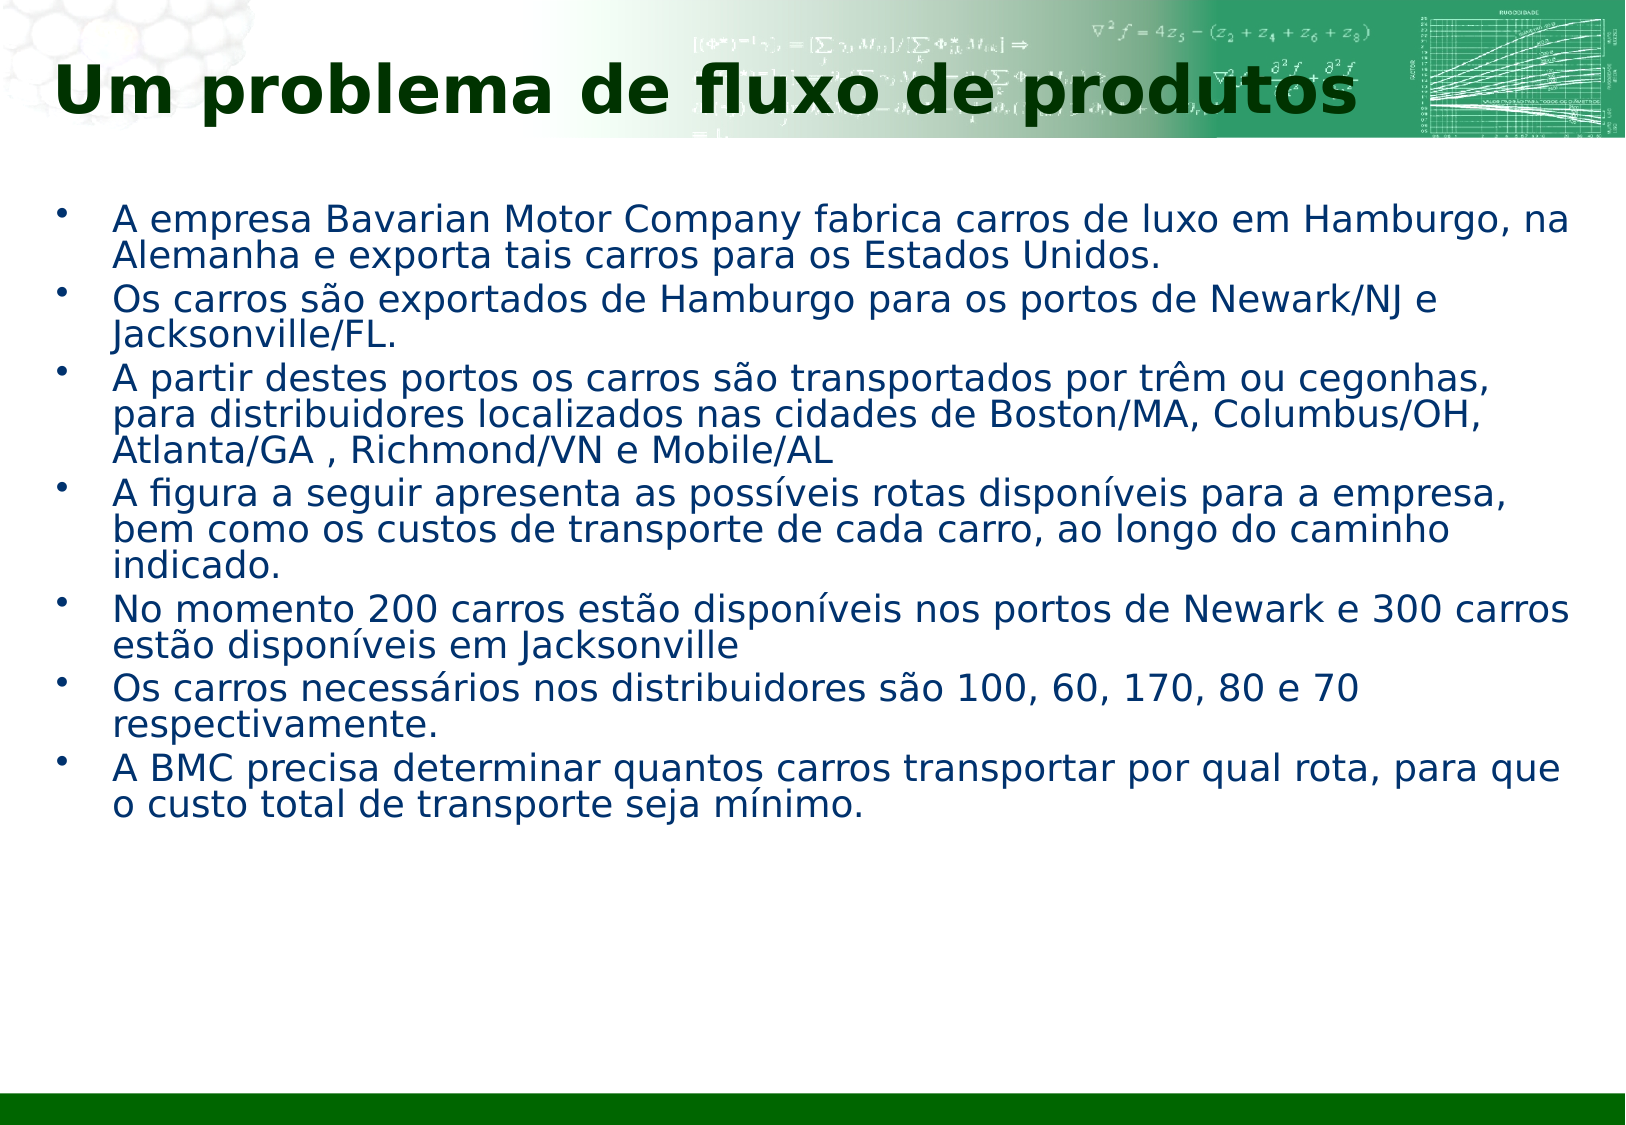

# Um problema de fluxo de produtos
A empresa Bavarian Motor Company fabrica carros de luxo em Hamburgo, na Alemanha e exporta tais carros para os Estados Unidos.
Os carros são exportados de Hamburgo para os portos de Newark/NJ e Jacksonville/FL.
A partir destes portos os carros são transportados por trêm ou cegonhas, para distribuidores localizados nas cidades de Boston/MA, Columbus/OH, Atlanta/GA , Richmond/VN e Mobile/AL
A figura a seguir apresenta as possíveis rotas disponíveis para a empresa, bem como os custos de transporte de cada carro, ao longo do caminho indicado.
No momento 200 carros estão disponíveis nos portos de Newark e 300 carros estão disponíveis em Jacksonville
Os carros necessários nos distribuidores são 100, 60, 170, 80 e 70 respectivamente.
A BMC precisa determinar quantos carros transportar por qual rota, para que o custo total de transporte seja mínimo.